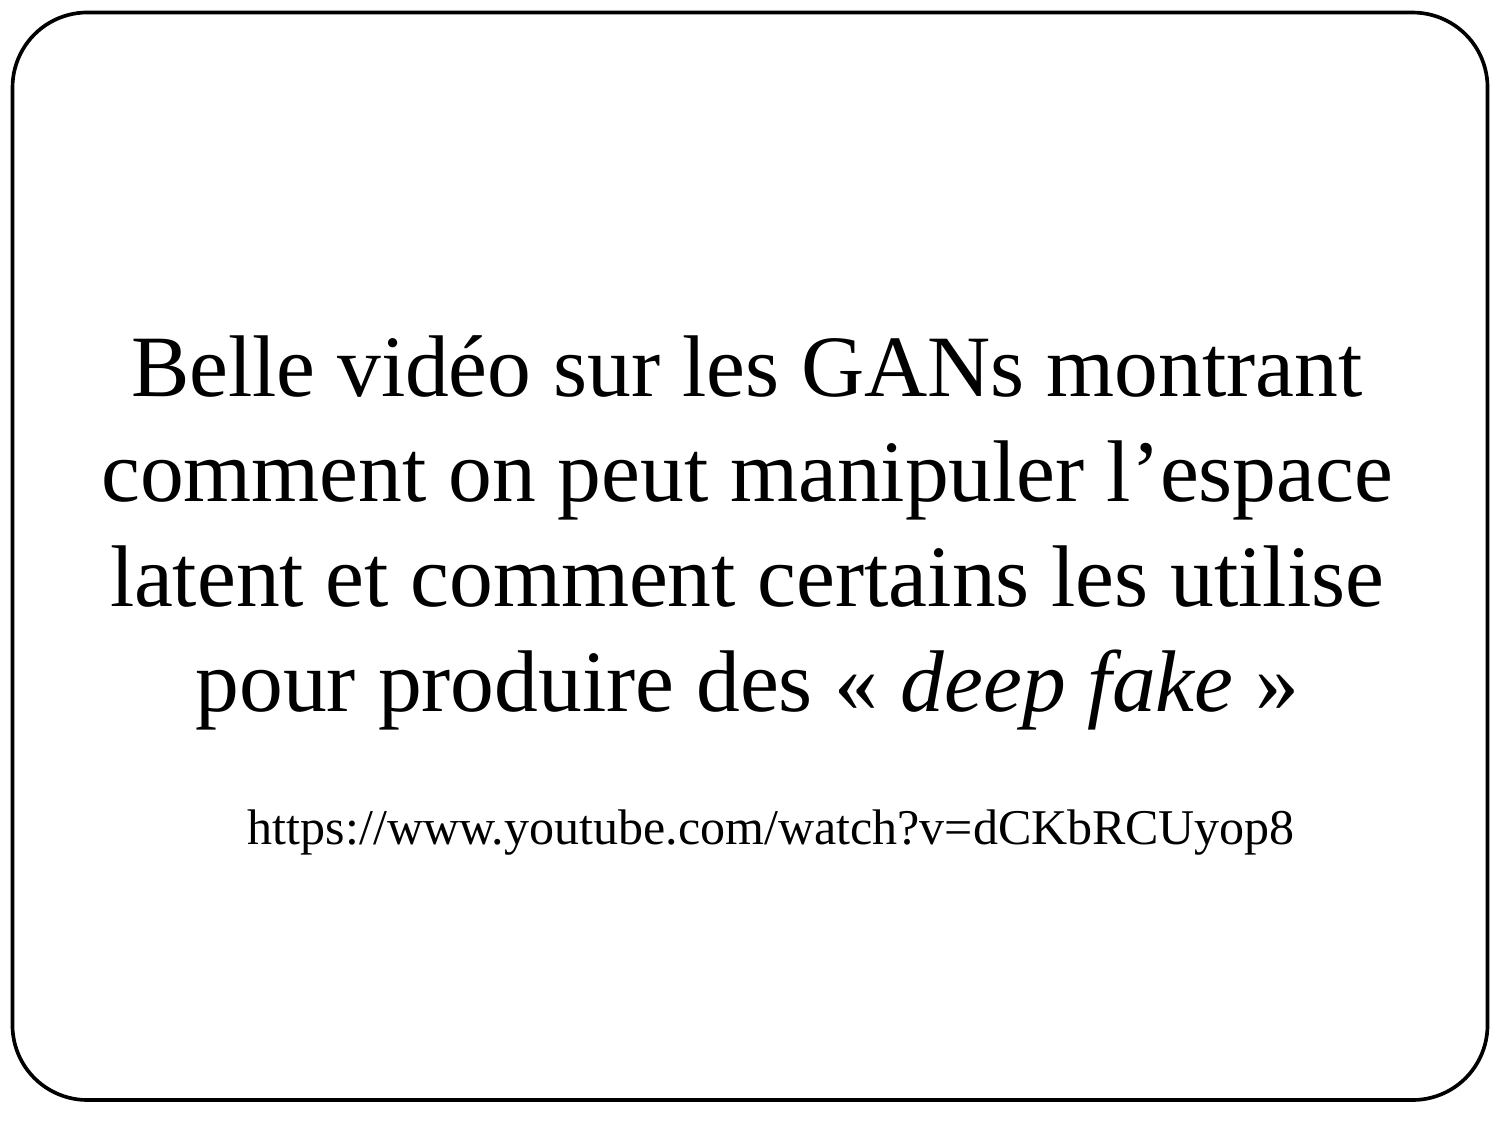

# Belle vidéo sur les GANs montrant comment on peut manipuler l’espace latent et comment certains les utilise pour produire des « deep fake »
https://www.youtube.com/watch?v=dCKbRCUyop8